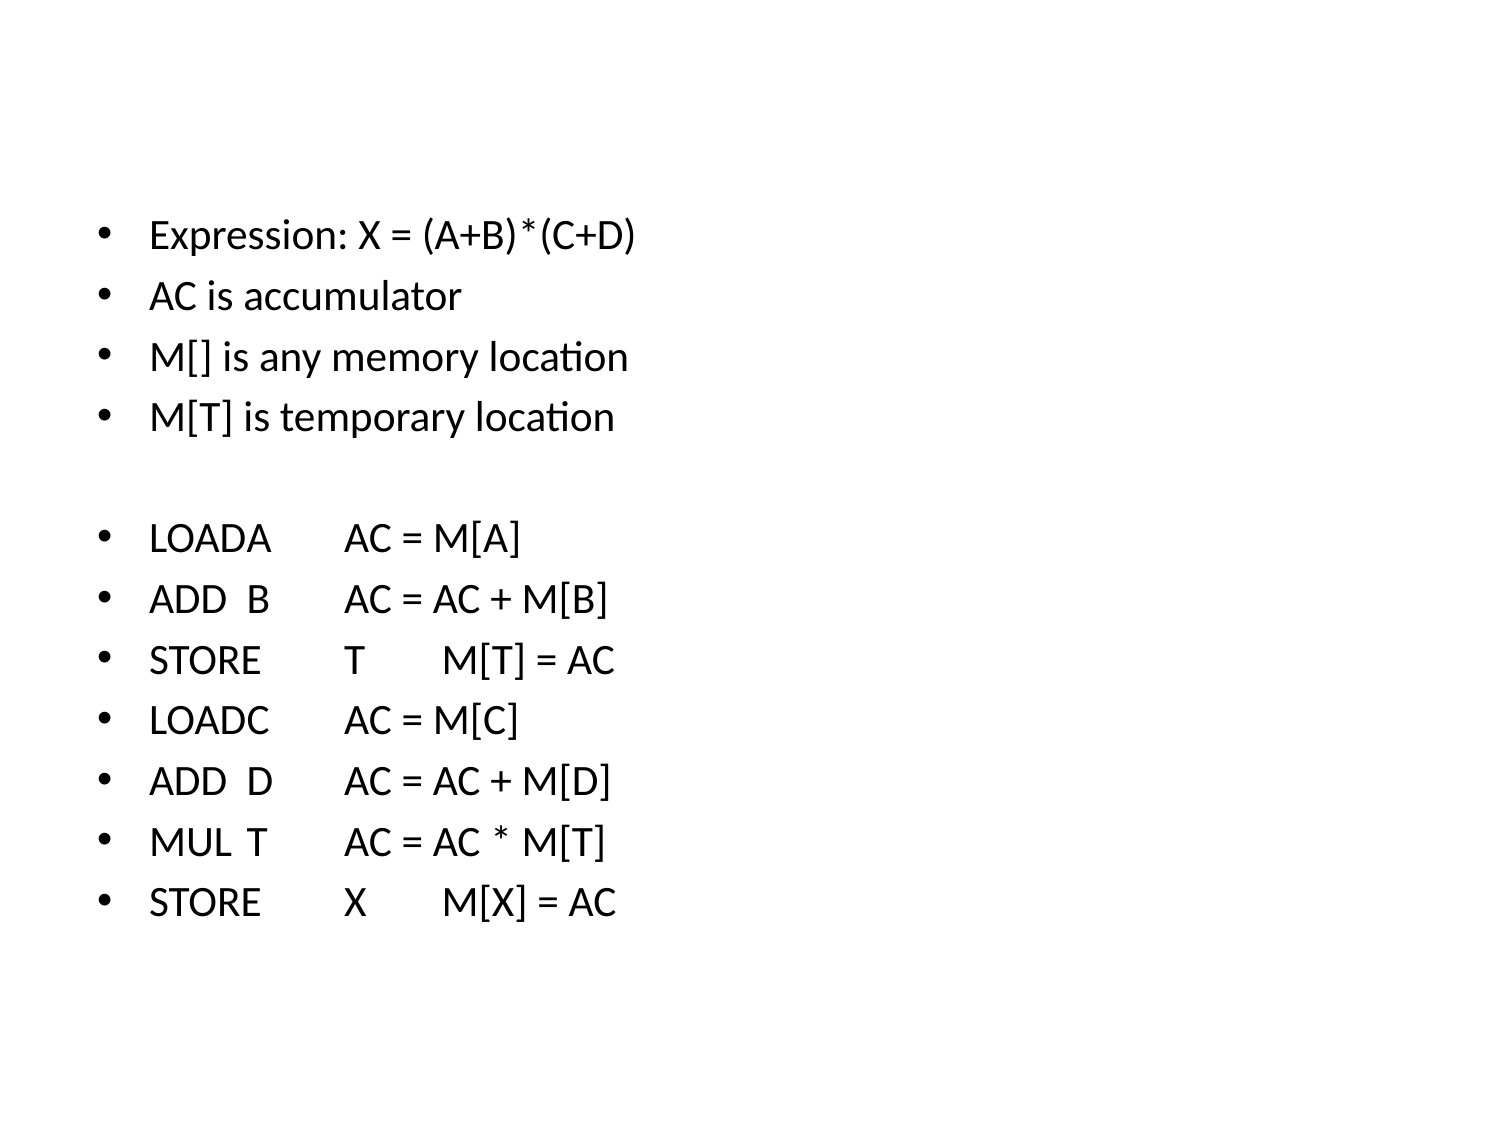

#
Expression: X = (A+B)*(C+D)
AC is accumulator
M[] is any memory location
M[T] is temporary location

LOAD	A	AC = M[A]
ADD	B	AC = AC + M[B]
STORE	T	M[T] = AC
LOAD	C	AC = M[C]
ADD	D	AC = AC + M[D]
MUL	T	AC = AC * M[T]
STORE	X	M[X] = AC